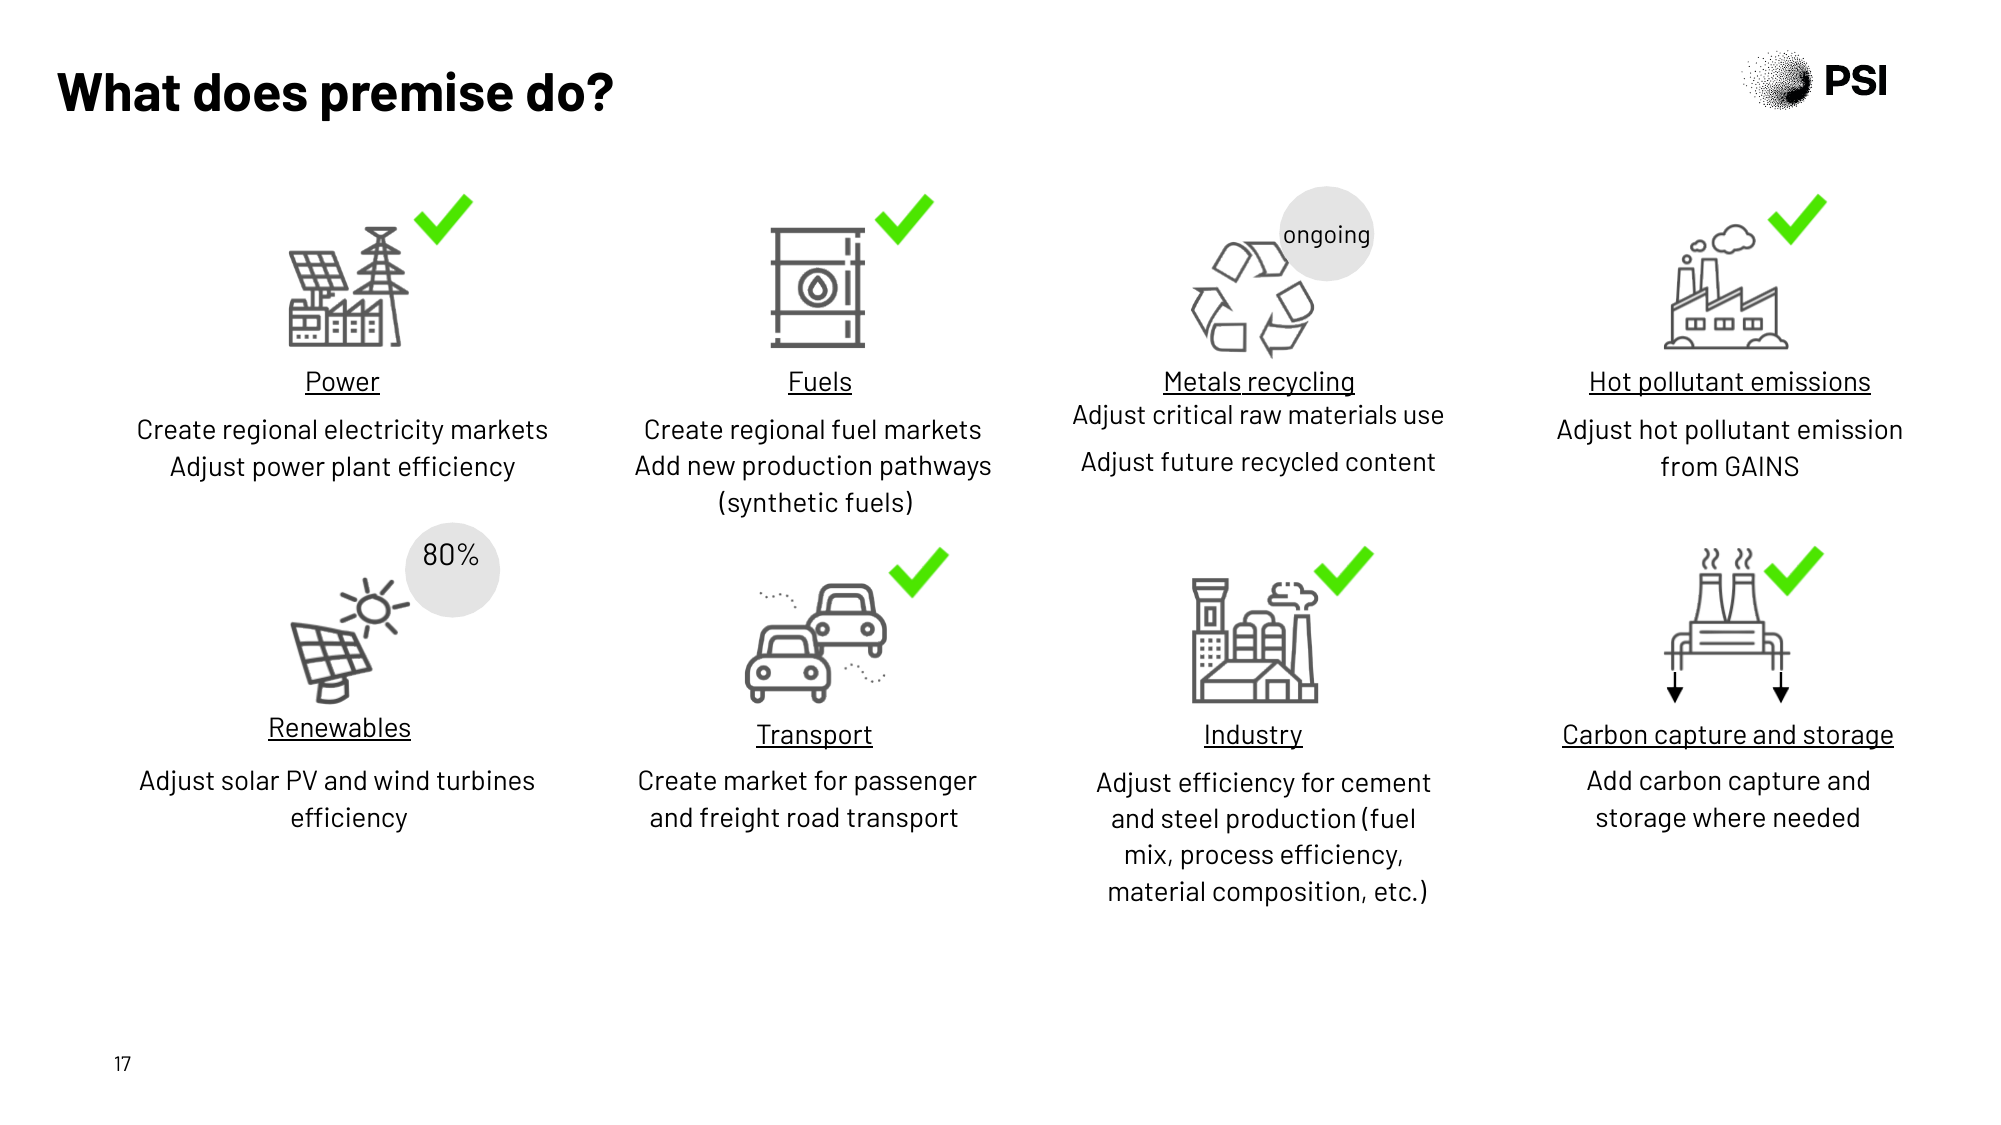

# What does premise do?
ongoing

Power
Create regional electricity markets
Adjust power plant efficiency
Fuels
Create regional fuel markets  Add new production pathways  (synthetic fuels)
Metals recycling
Adjust critical raw materials use
Adjust future recycled content
Hot pollutant emissions
Adjust hot pollutant emission
from GAINS

80%

Renewables
Adjust solar PV and wind turbines  efficiency
Industry
Adjust efficiency for cement  and steel production (fuel  mix, process efficiency,  material composition, etc.)
Transport
Create market for passenger
and freight road transport
Carbon capture and storage
Add carbon capture and
storage where needed
17